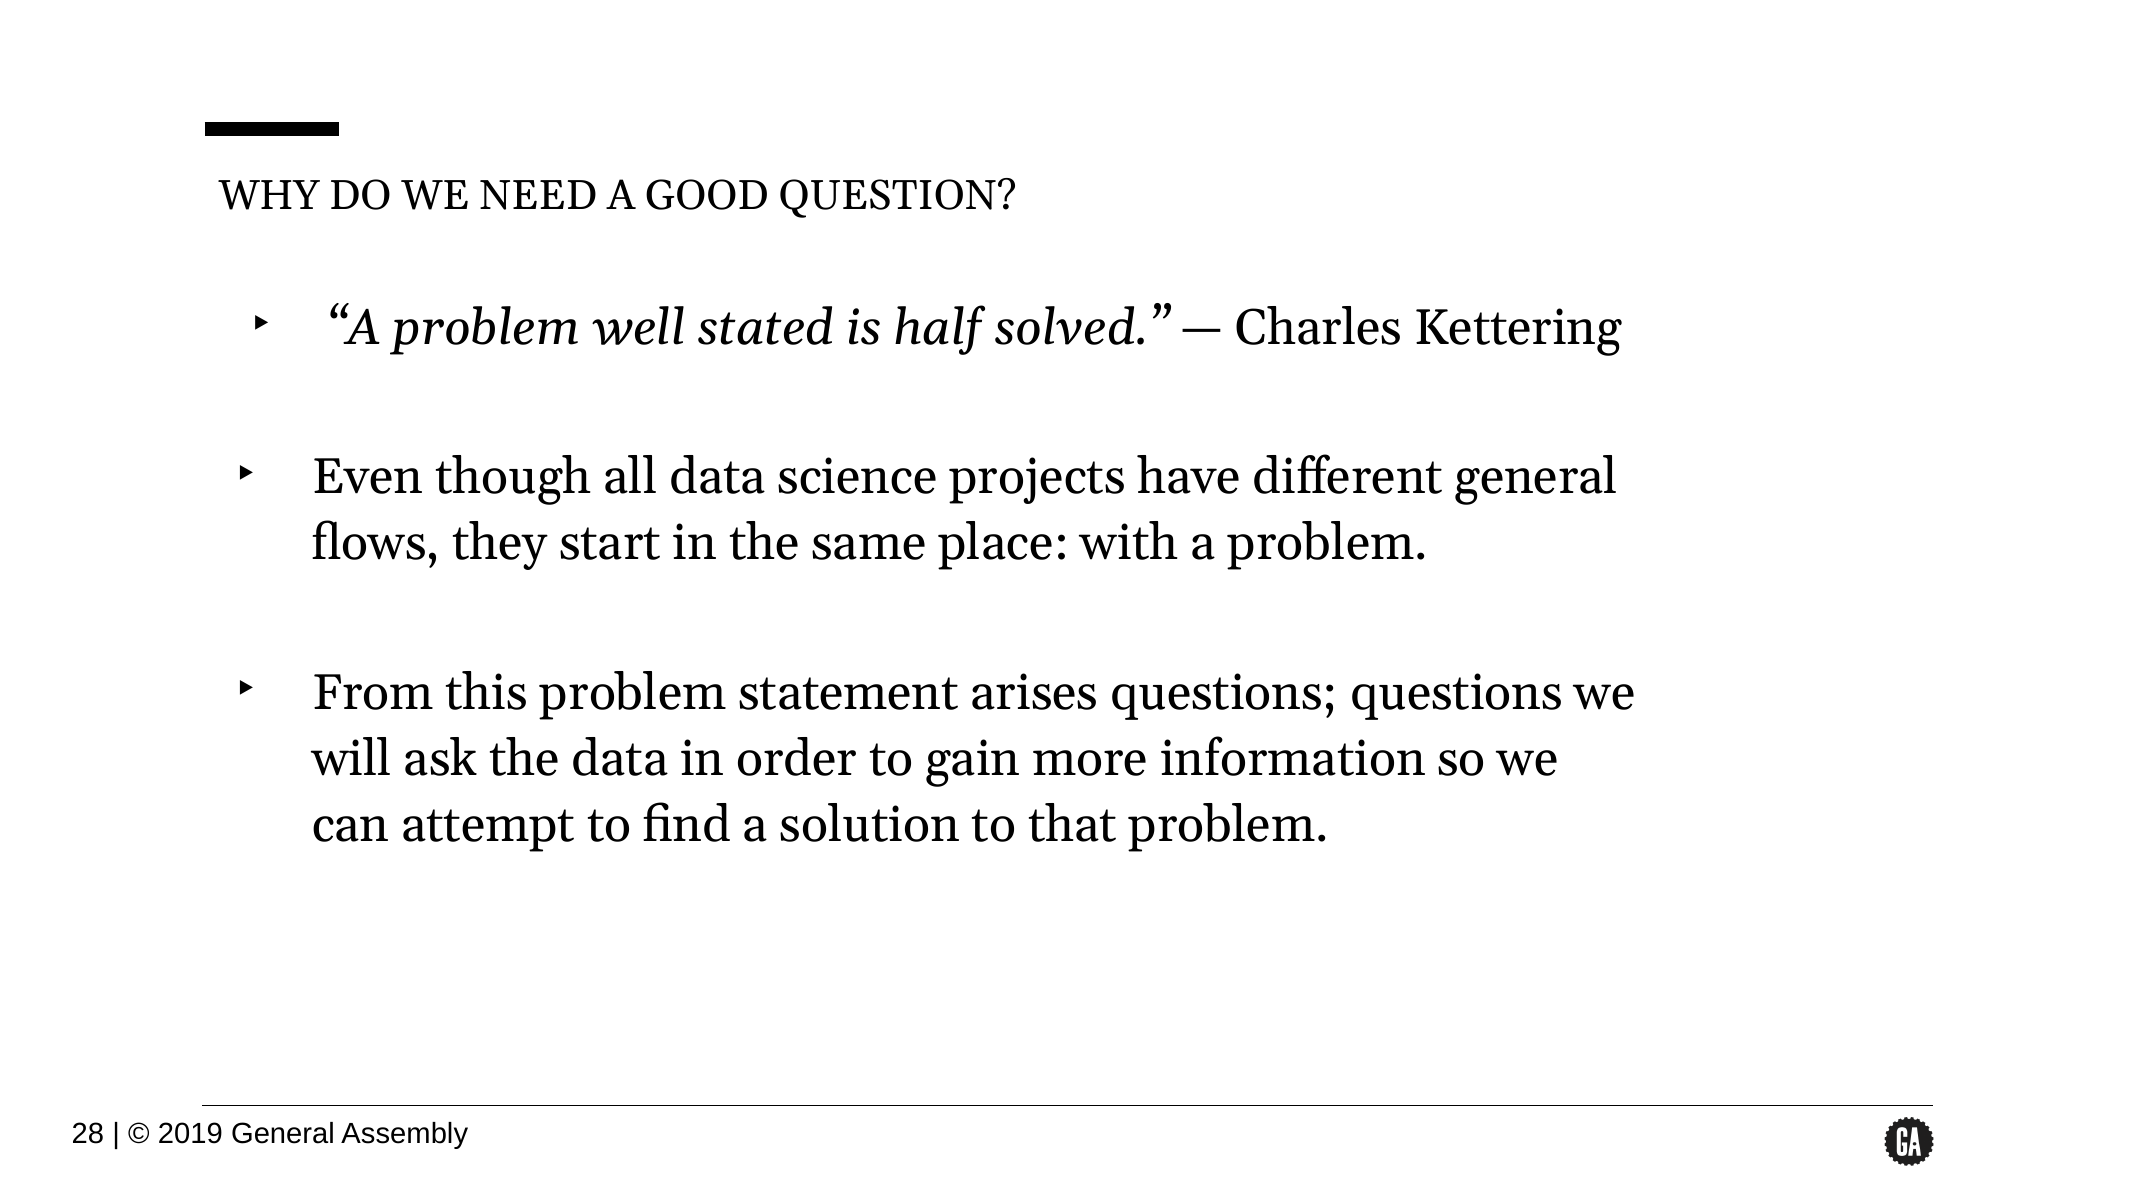

WHY DO WE NEED A GOOD QUESTION?
“A problem well stated is half solved.” — Charles Kettering

Even though all data science projects have different general flows, they start in the same place: with a problem.

From this problem statement arises questions; questions we will ask the data in order to gain more information so we can attempt to find a solution to that problem.